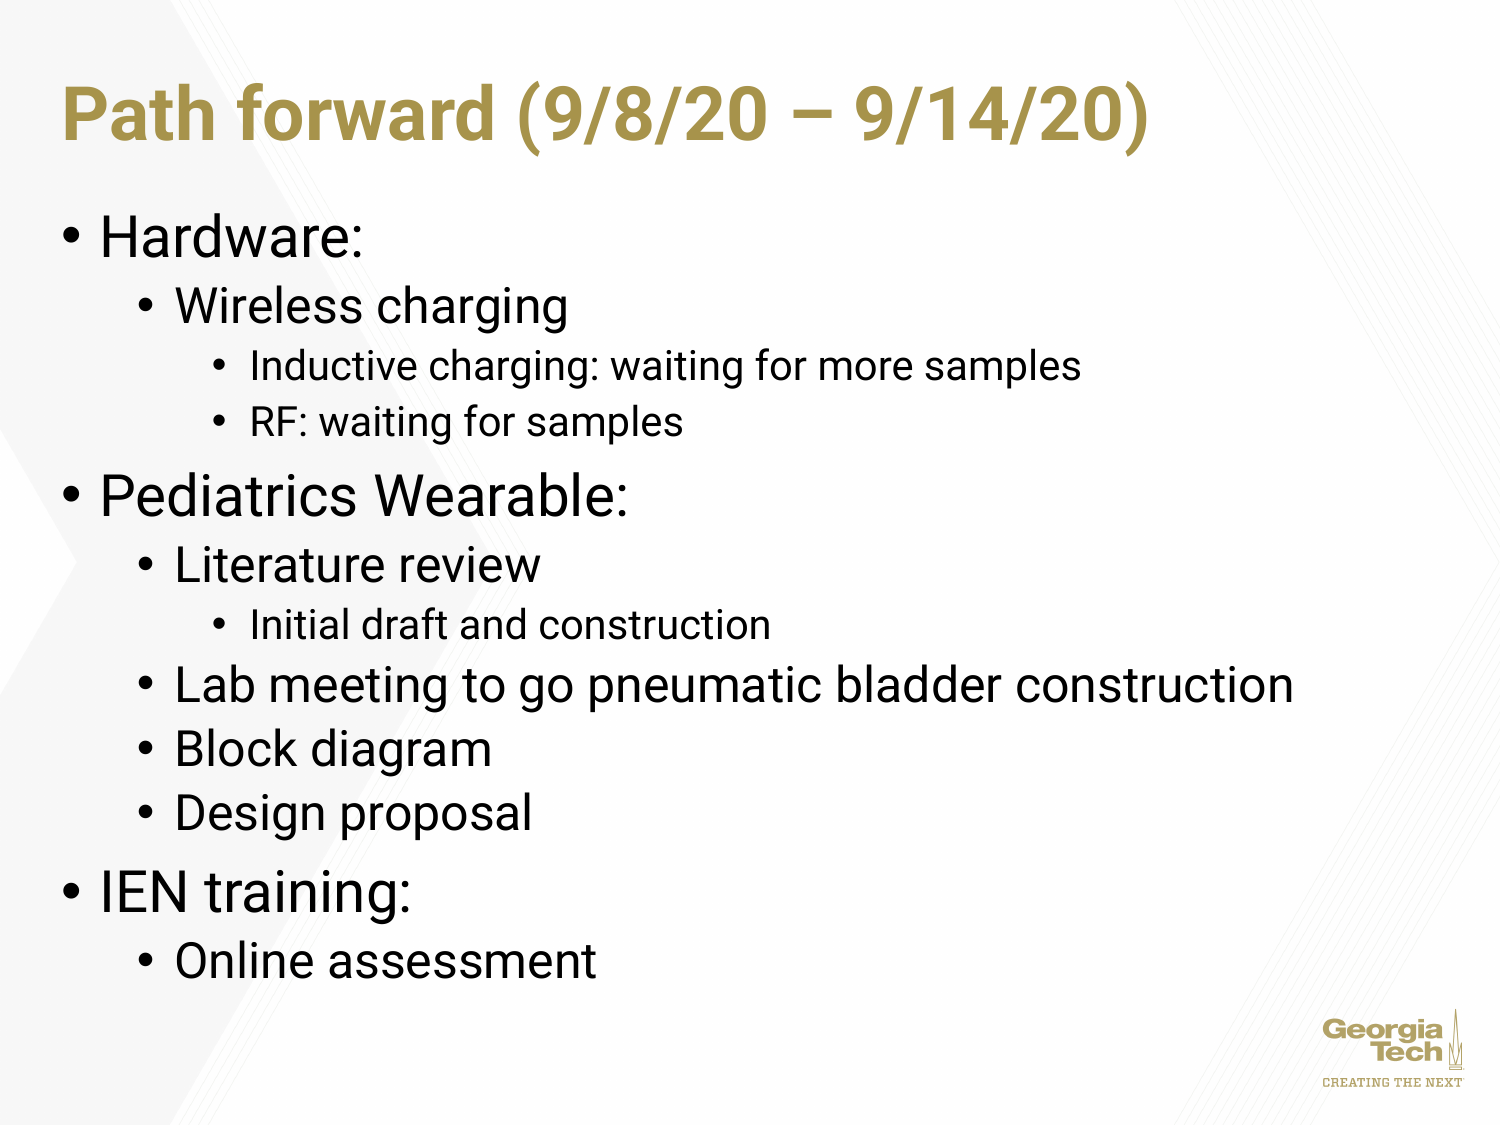

# Path forward (9/8/20 – 9/14/20)
Hardware:
Wireless charging
Inductive charging: waiting for more samples
RF: waiting for samples
Pediatrics Wearable:
Literature review
Initial draft and construction
Lab meeting to go pneumatic bladder construction
Block diagram
Design proposal
IEN training:
Online assessment